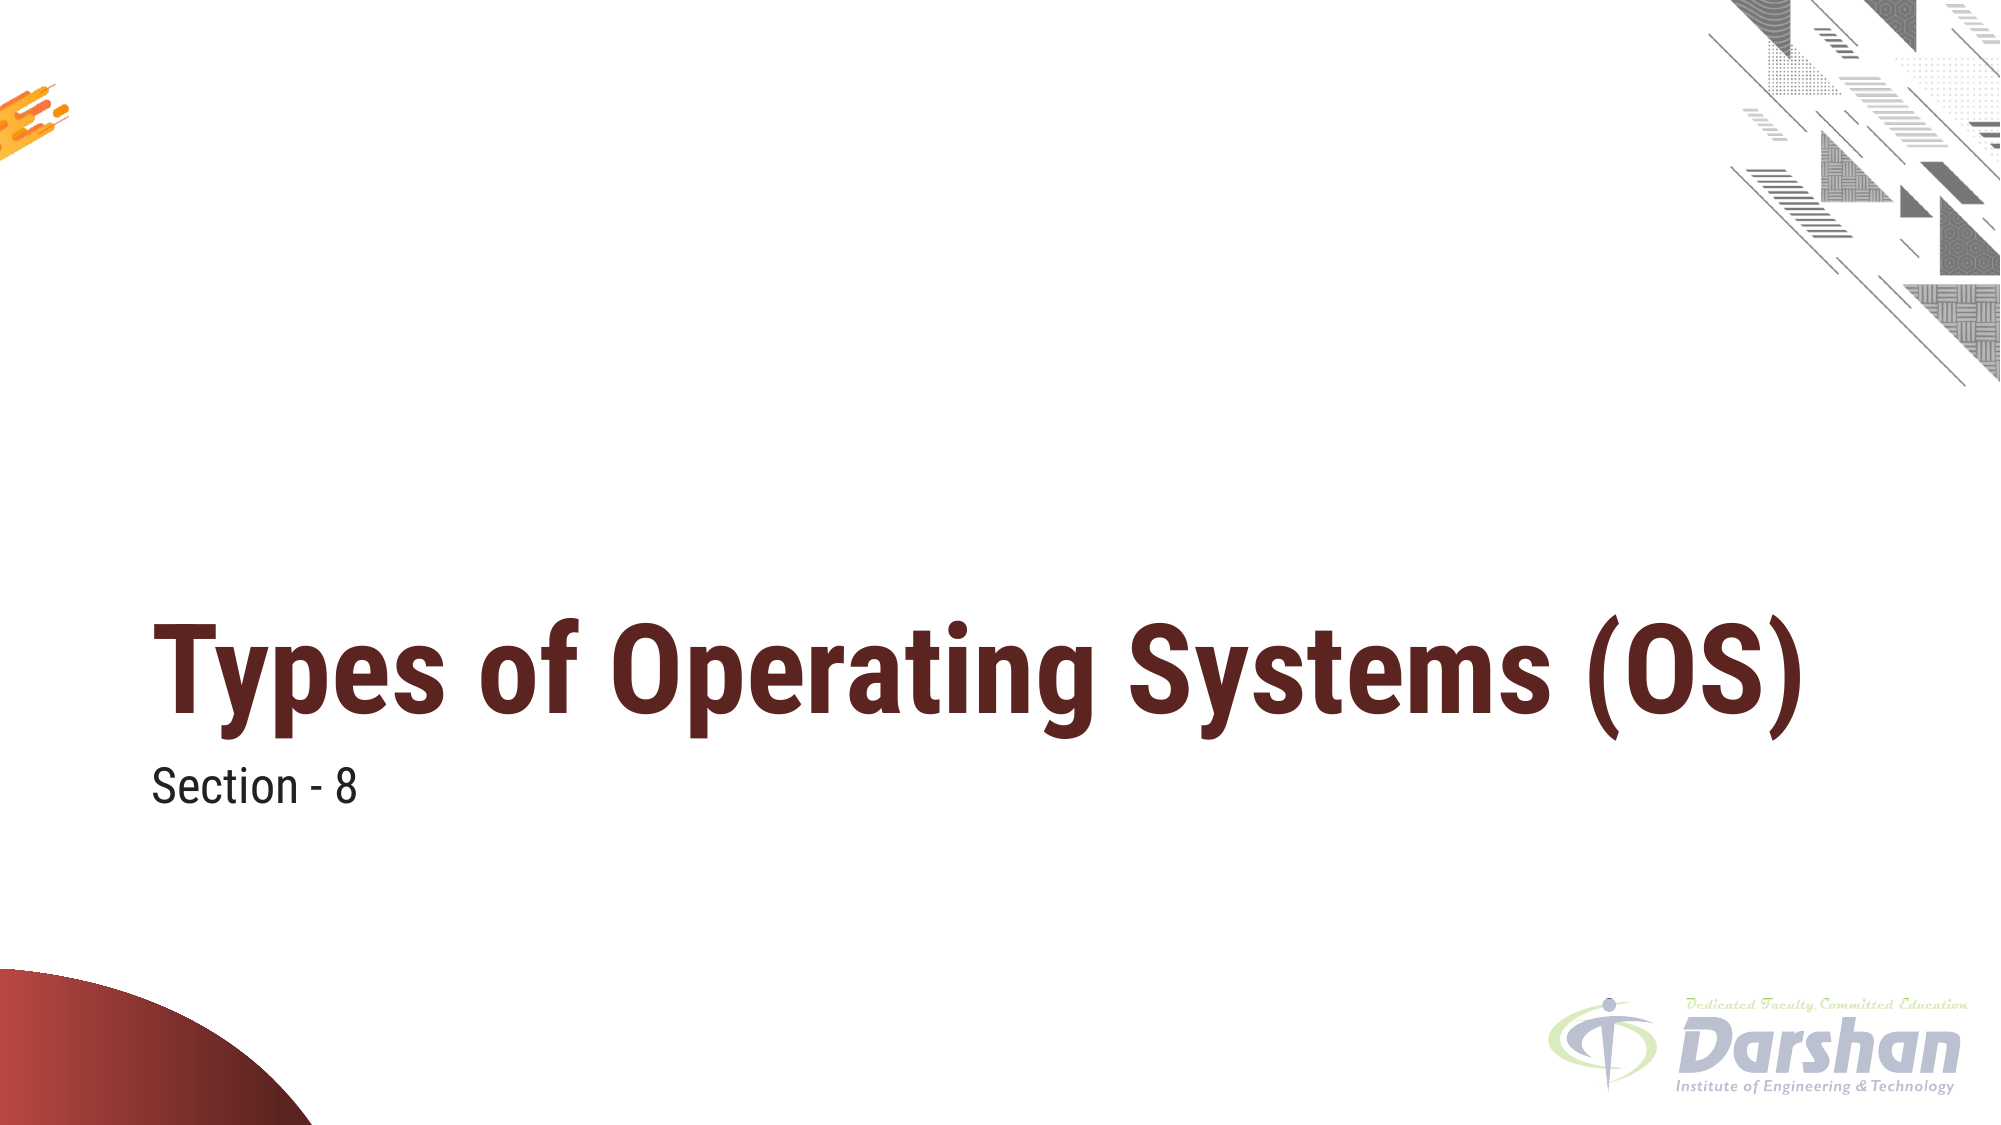

# Types of Operating Systems (OS)
Section - 8